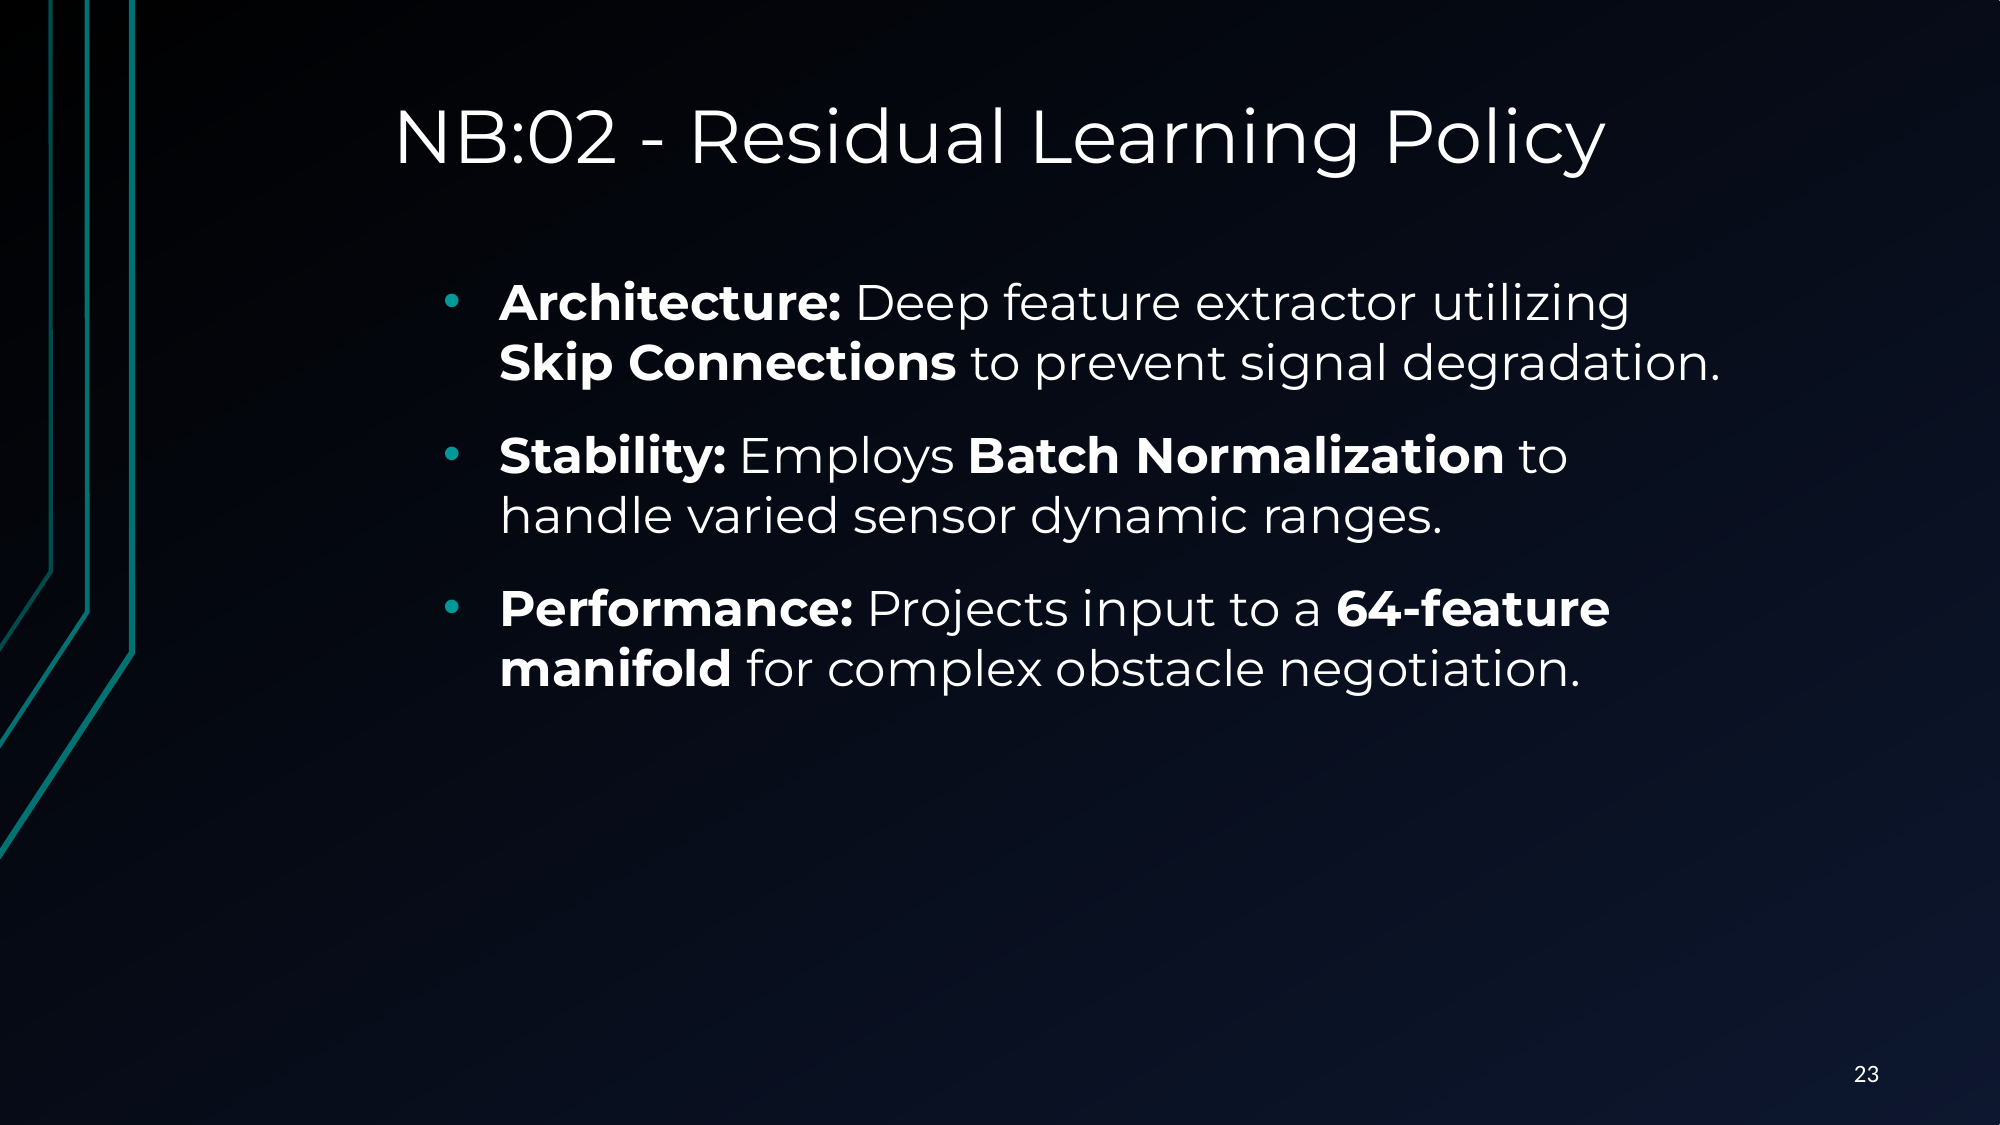

# NB:02 - Residual Learning Policy
Architecture: Deep feature extractor utilizing Skip Connections to prevent signal degradation.
Stability: Employs Batch Normalization to handle varied sensor dynamic ranges.
Performance: Projects input to a 64-feature manifold for complex obstacle negotiation.
23